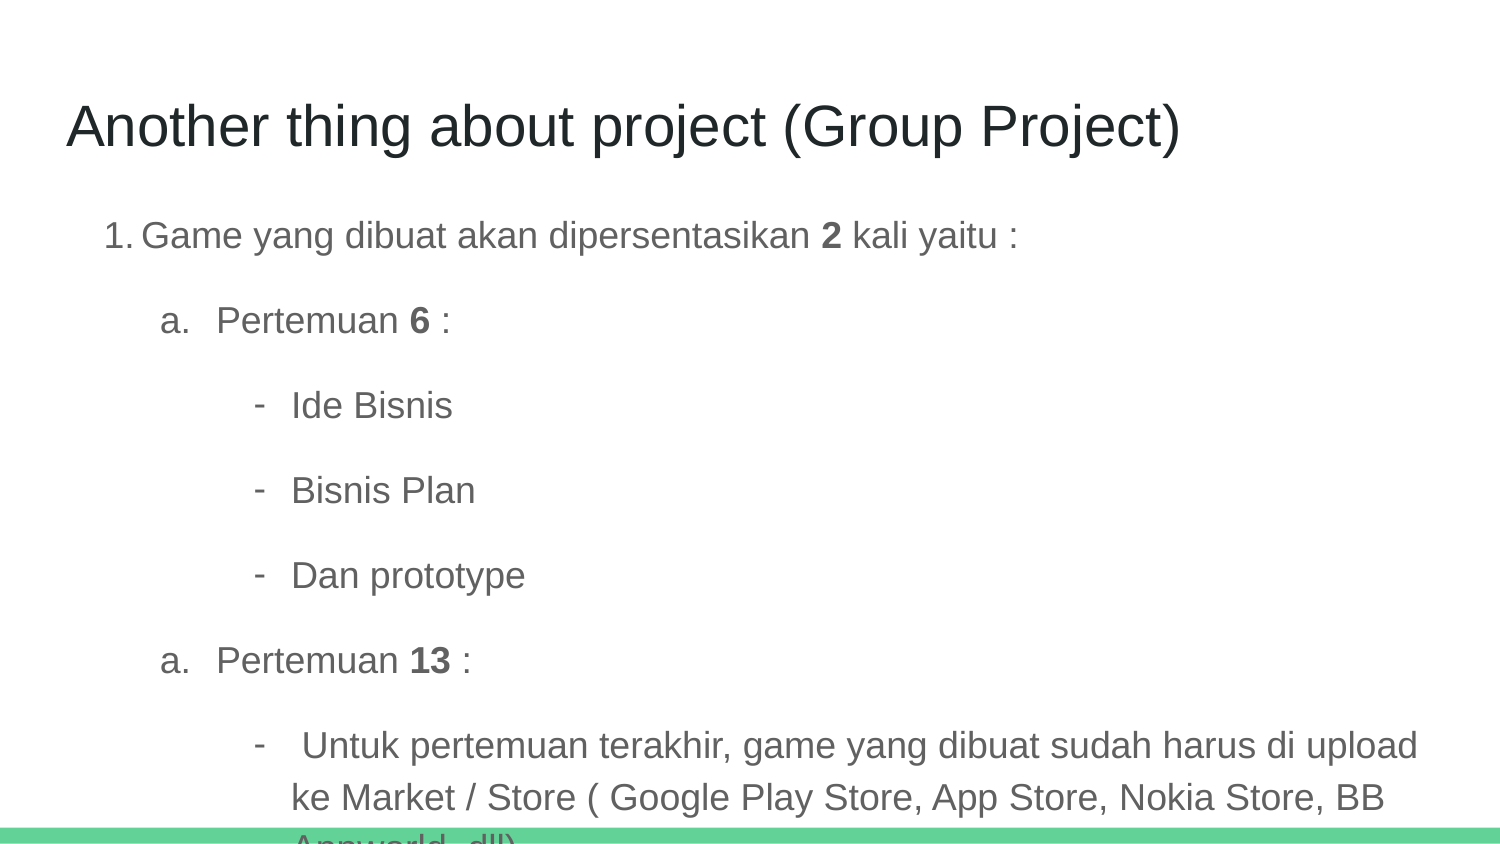

# Another thing about project (Group Project)
Game yang dibuat akan dipersentasikan 2 kali yaitu :
Pertemuan 6 :
Ide Bisnis
Bisnis Plan
Dan prototype
Pertemuan 13 :
 Untuk pertemuan terakhir, game yang dibuat sudah harus di upload ke Market / Store ( Google Play Store, App Store, Nokia Store, BB Appworld, dll)